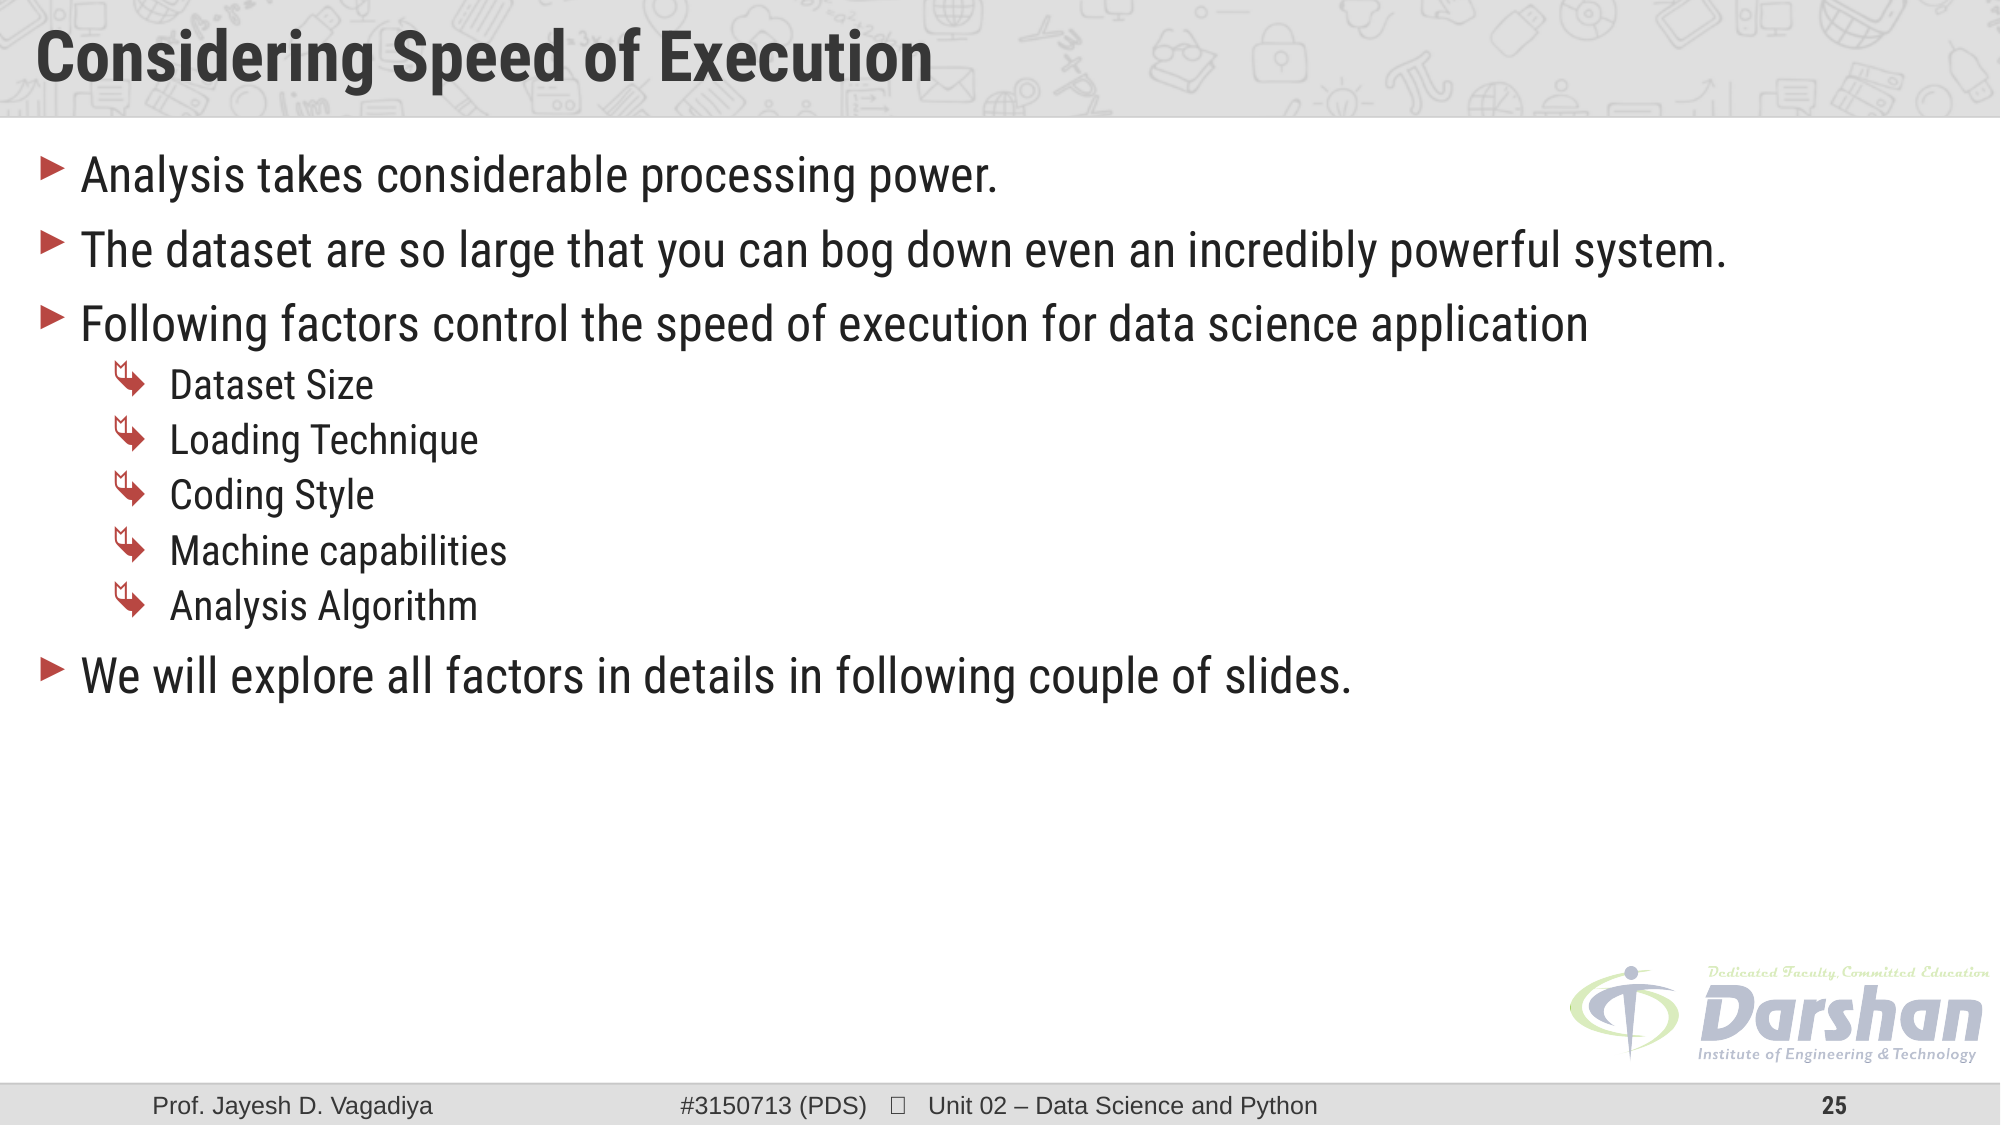

# Considering Speed of Execution
Analysis takes considerable processing power.
The dataset are so large that you can bog down even an incredibly powerful system.
Following factors control the speed of execution for data science application
Dataset Size
Loading Technique
Coding Style
Machine capabilities
Analysis Algorithm
We will explore all factors in details in following couple of slides.